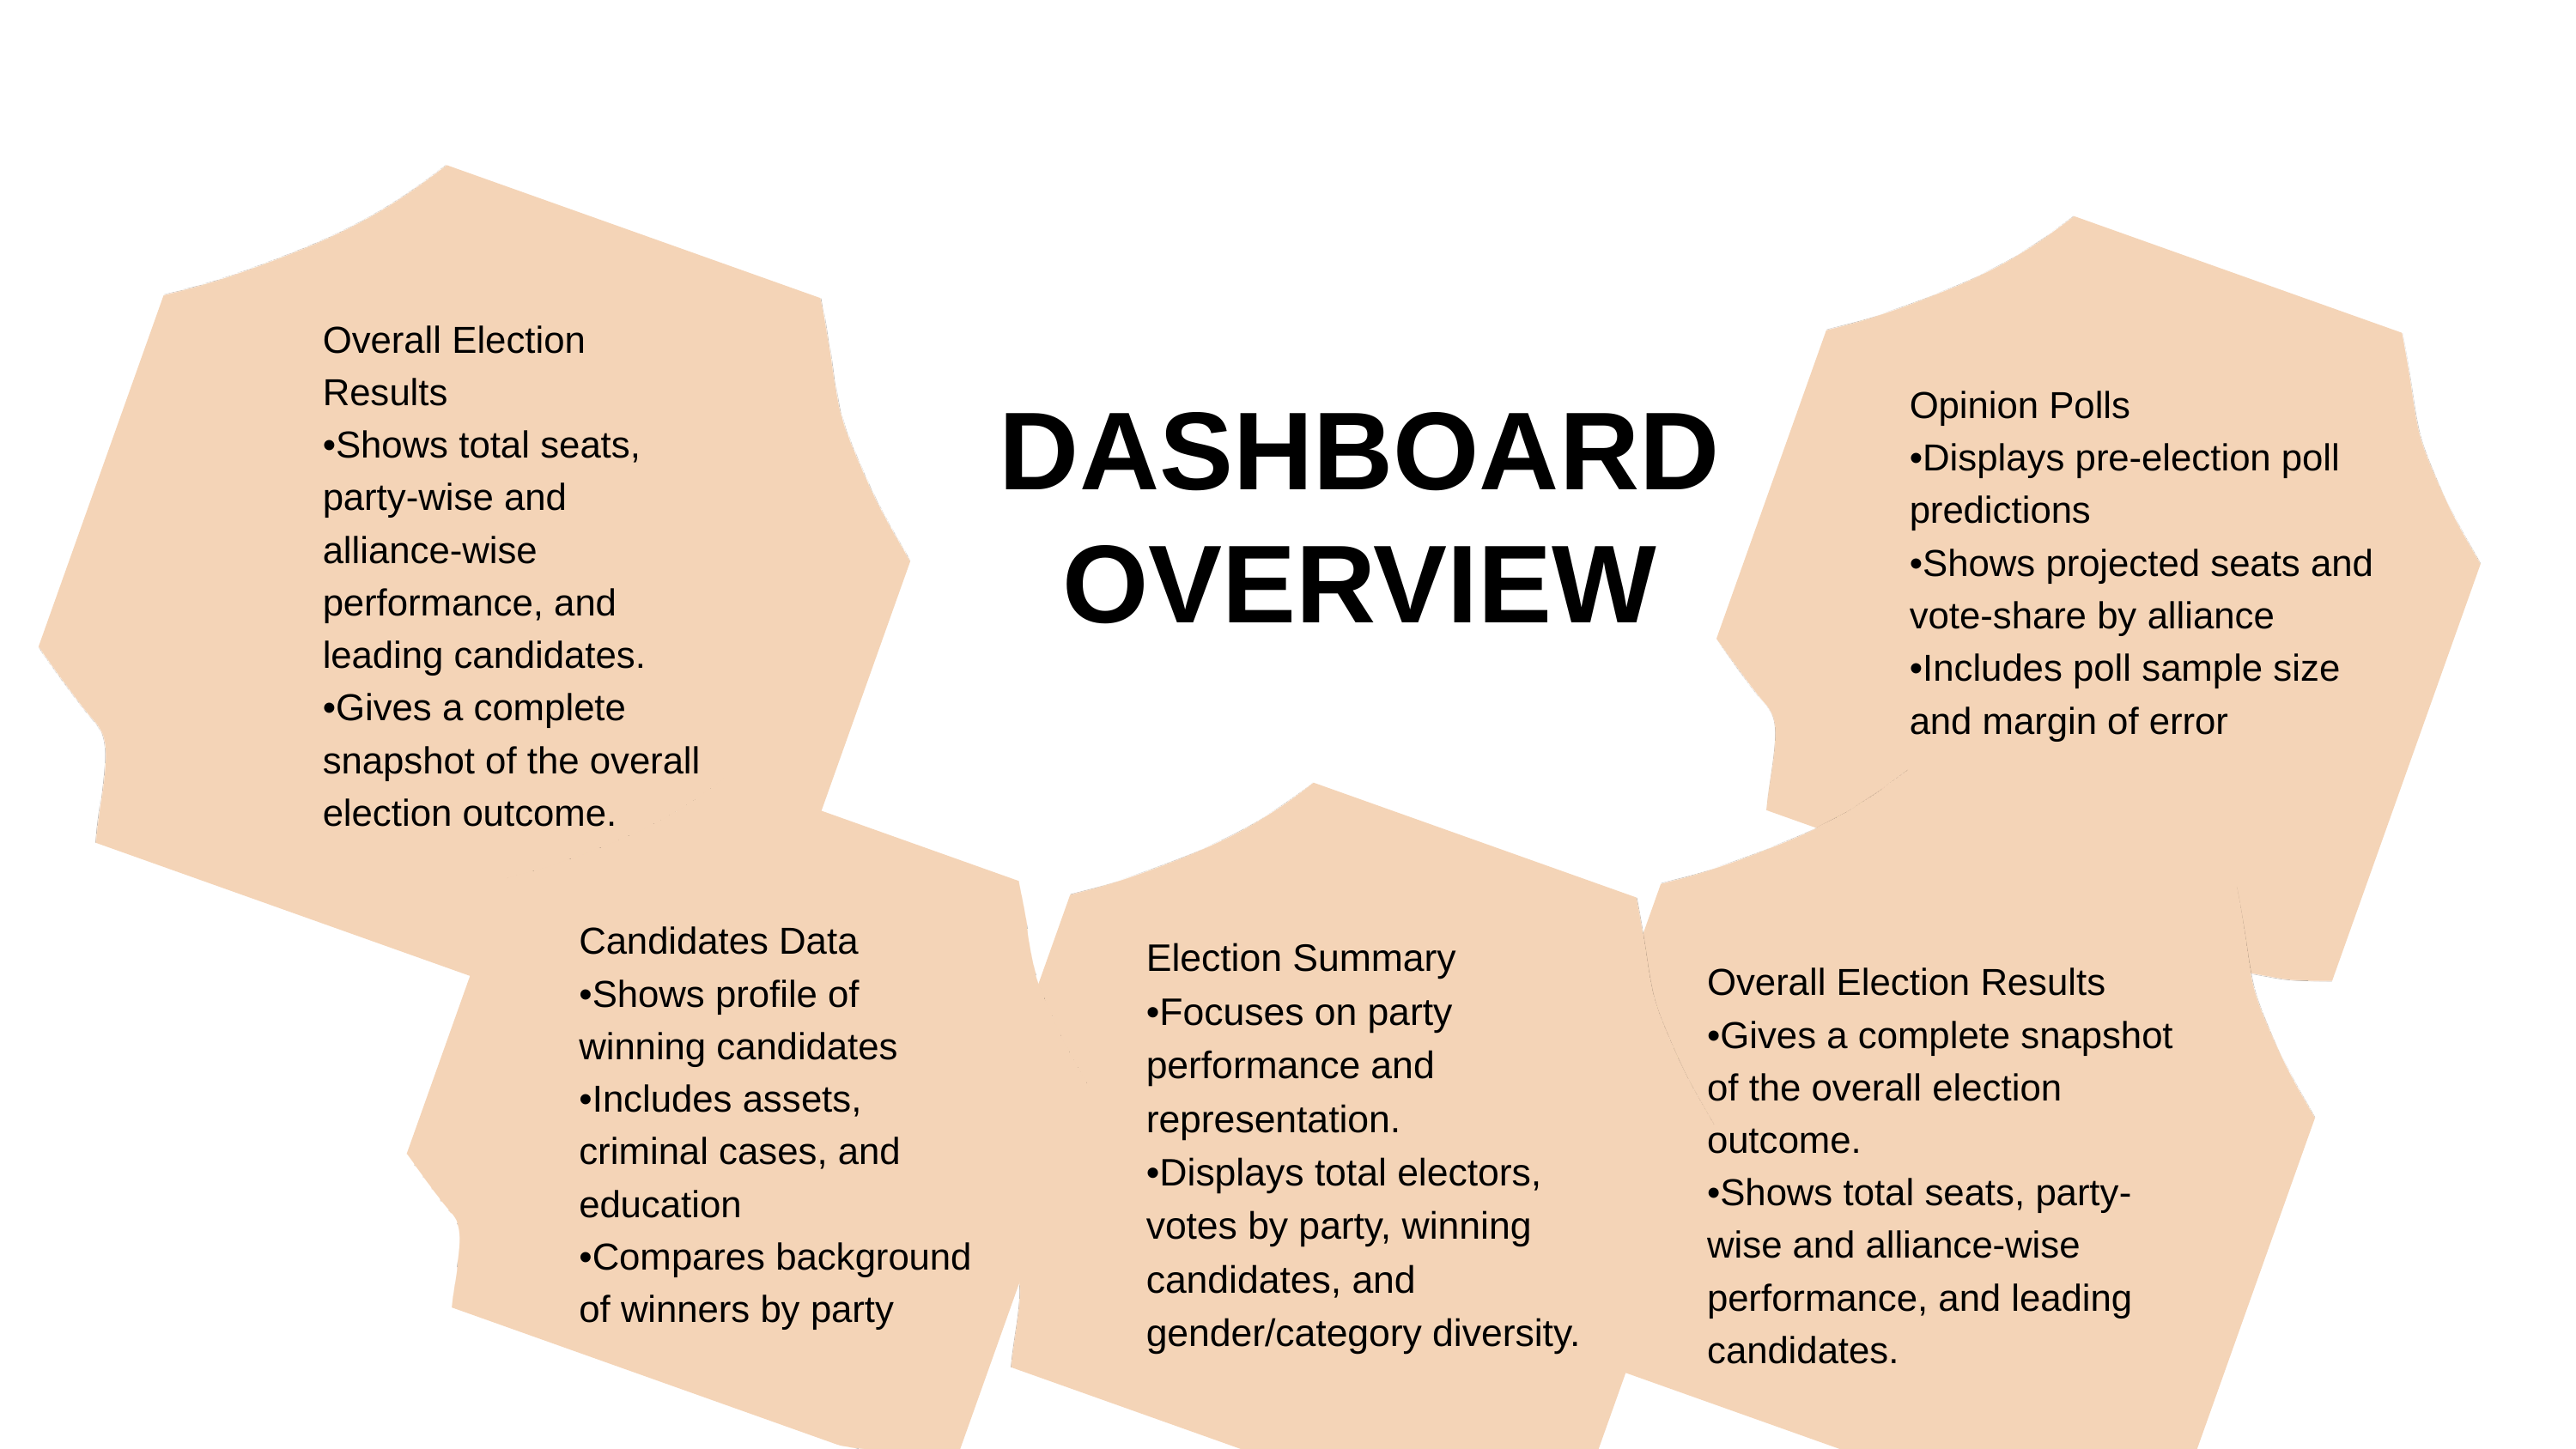

Overall Election Results
•Shows total seats, party-wise and alliance-wise performance, and leading candidates.
•Gives a complete snapshot of the overall election outcome.

Opinion Polls
•Displays pre-election poll predictions
•Shows projected seats and vote-share by alliance
•Includes poll sample size and margin of error

DASHBOARD OVERVIEW

Candidates Data
•Shows profile of winning candidates
•Includes assets, criminal cases, and education
•Compares background of winners by party

Election Summary
•Focuses on party performance and representation.
•Displays total electors, votes by party, winning candidates, and gender/category diversity.

Overall Election Results
•Gives a complete snapshot of the overall election outcome.
•Shows total seats, party-wise and alliance-wise performance, and leading candidates.